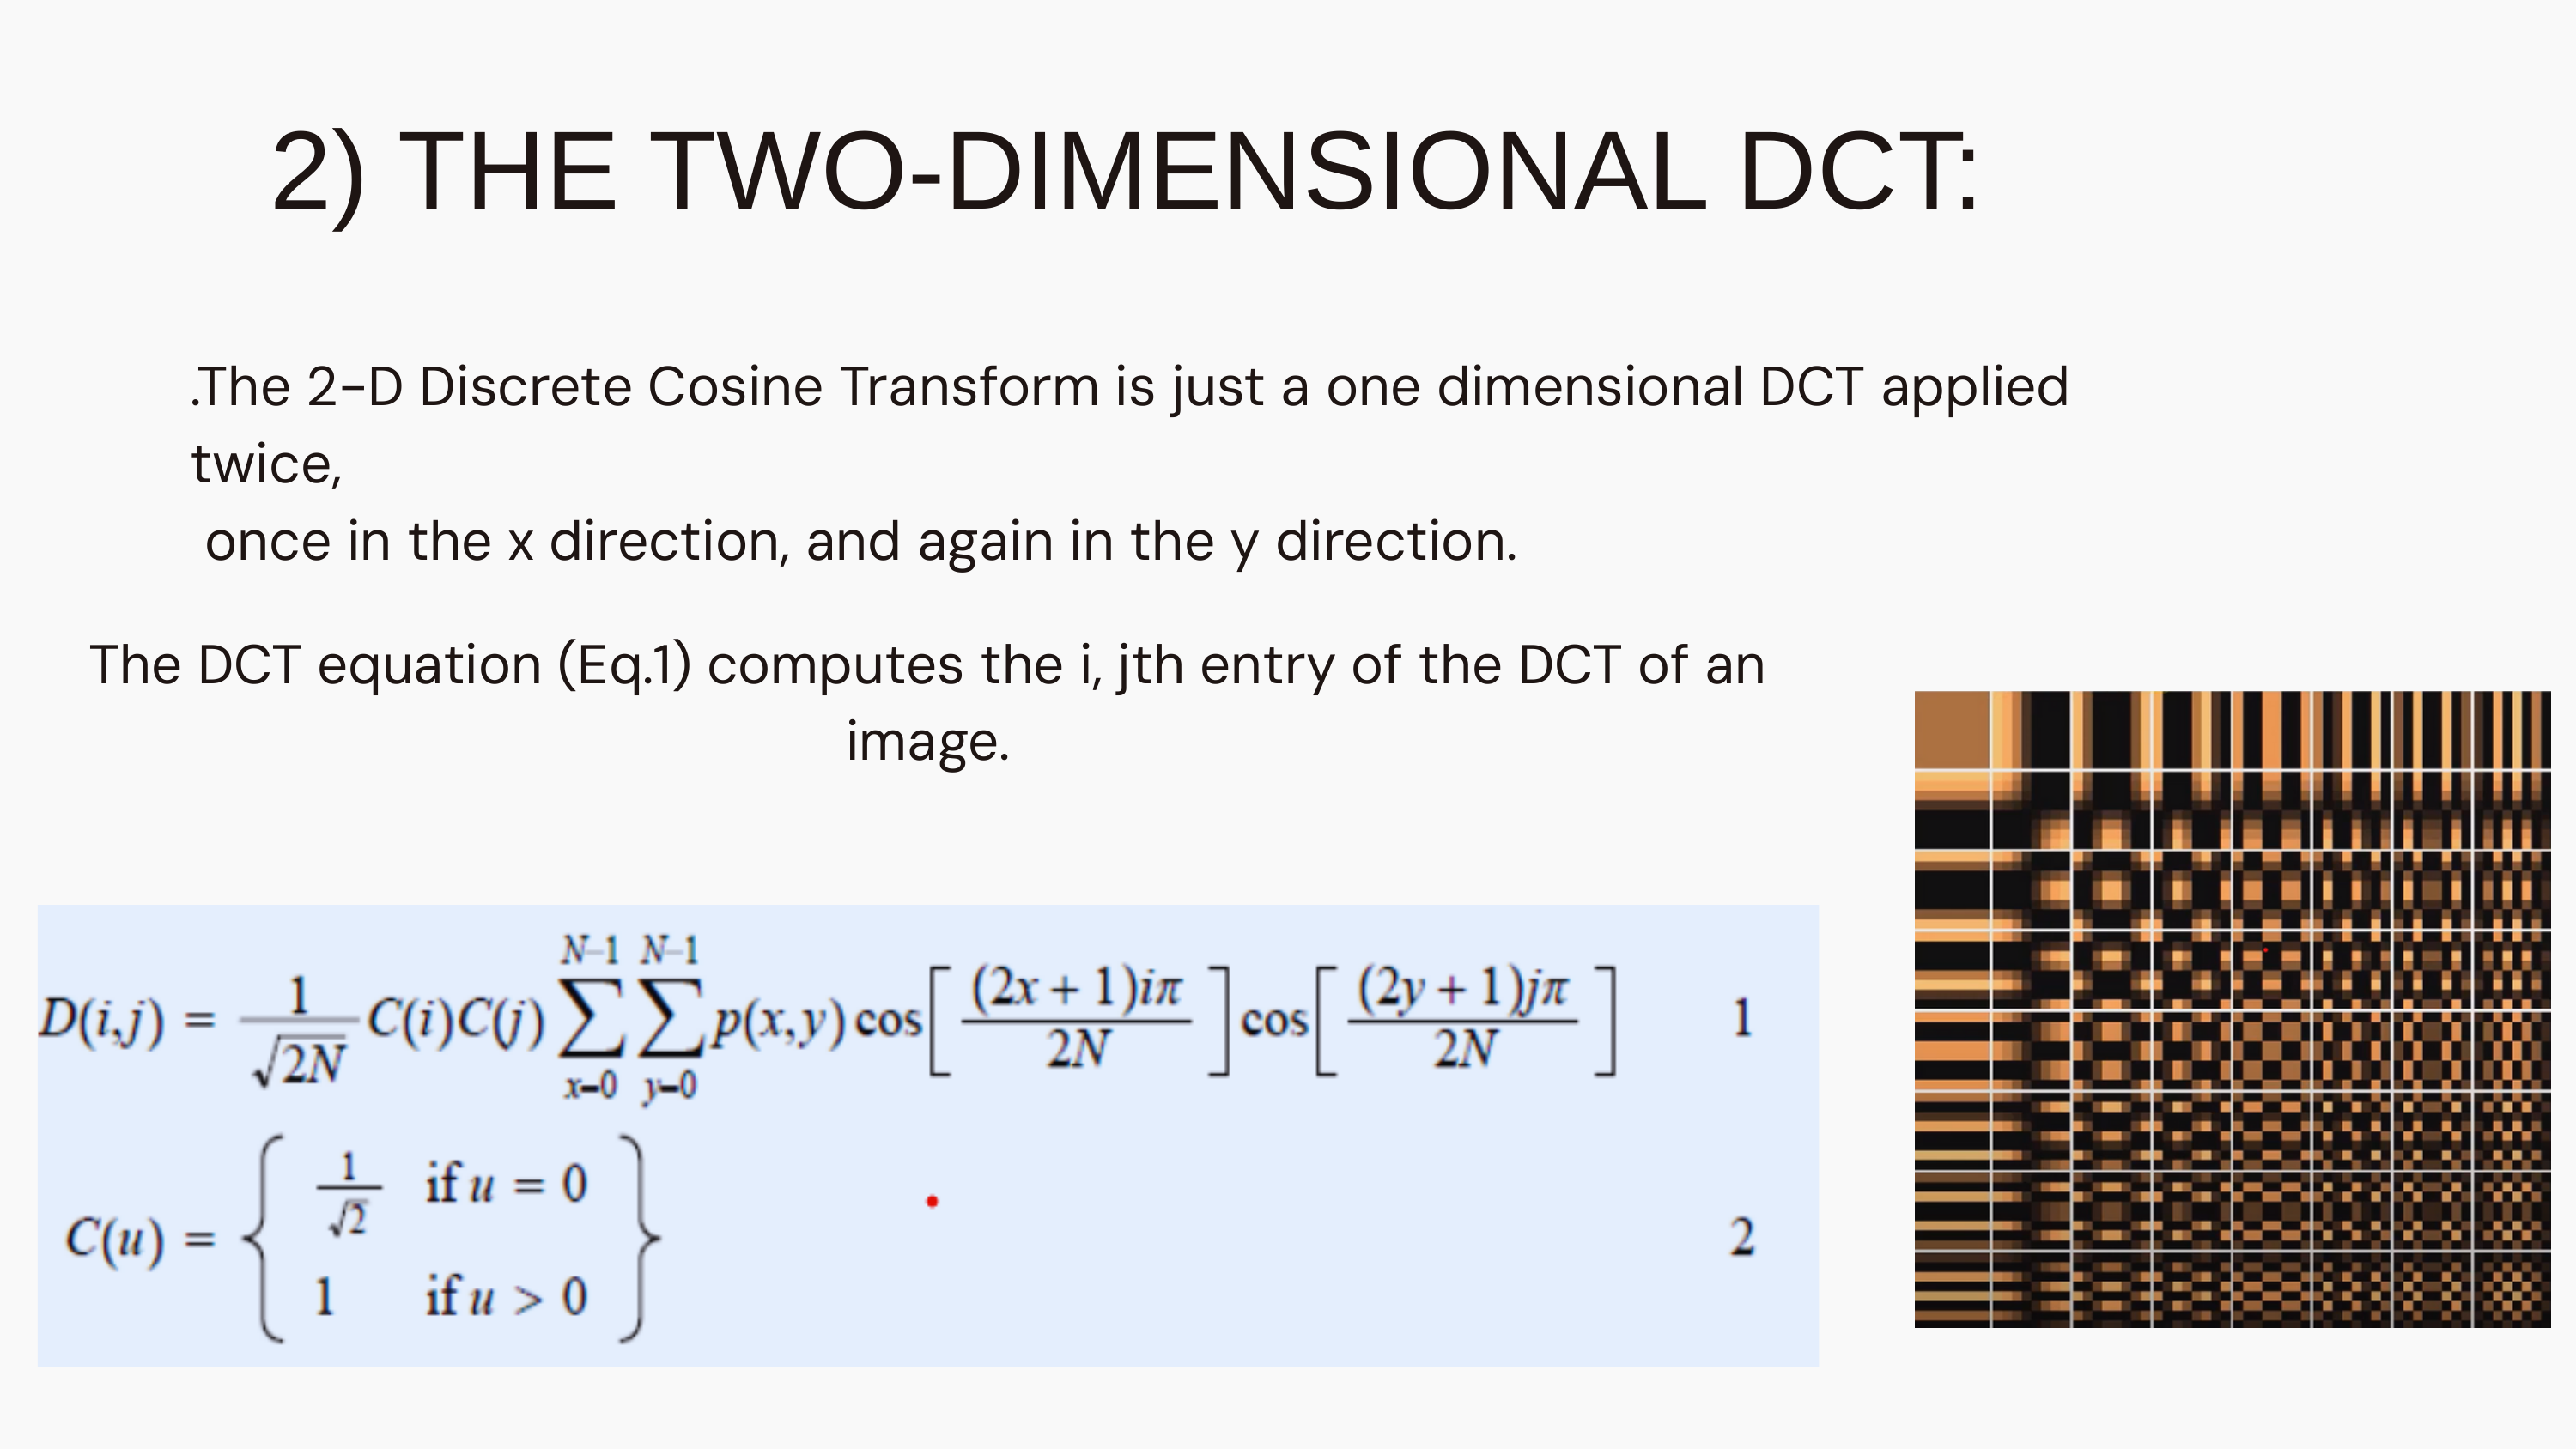

2) THE TWO-DIMENSIONAL DCT:
.The 2-D Discrete Cosine Transform is just a one dimensional DCT applied twice,
 once in the x direction, and again in the y direction.

The DCT equation (Eq.1) computes the i, jth entry of the DCT of an image.